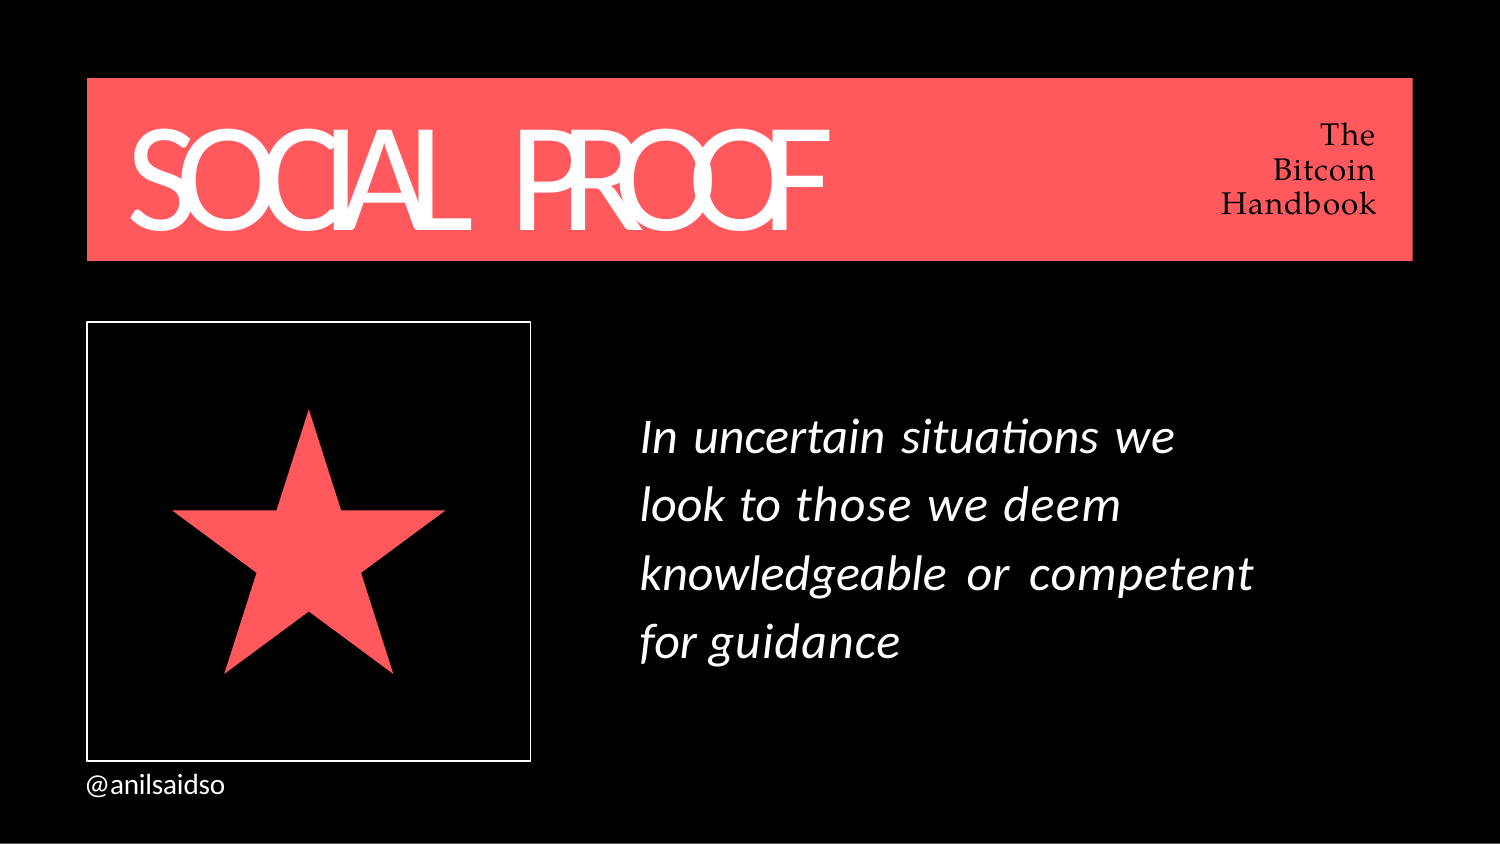

# SOCIAL PROOF

The Bitcoin Handbook

In uncertain situations we look to those we deem knowledgeable or competent for guidance

@anilsaidso